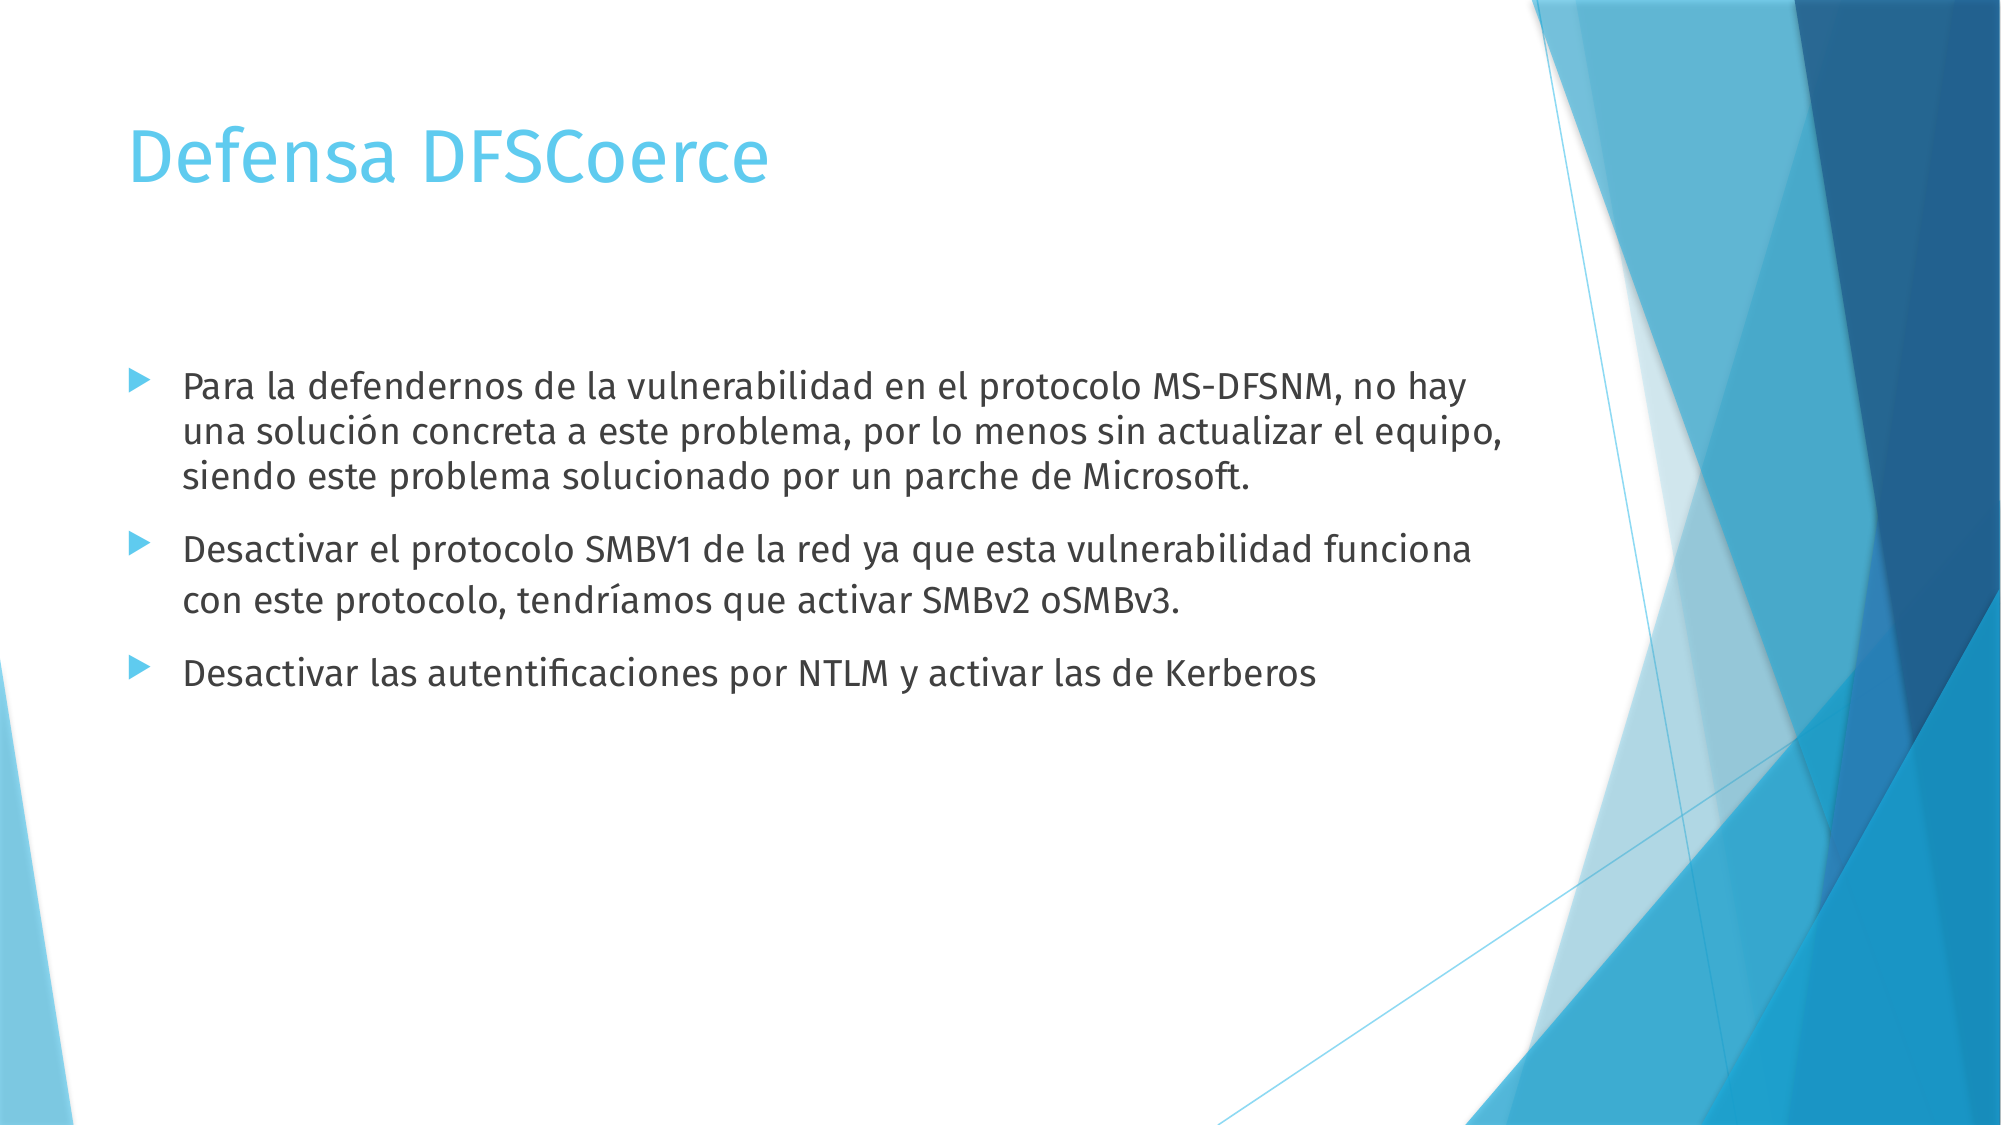

# Defensa DFSCoerce
Para la defendernos de la vulnerabilidad en el protocolo MS-DFSNM, no hay una solución concreta a este problema, por lo menos sin actualizar el equipo, siendo este problema solucionado por un parche de Microsoft.
Desactivar el protocolo SMBV1 de la red ya que esta vulnerabilidad funciona con este protocolo, tendríamos que activar SMBv2 oSMBv3.
Desactivar las autentificaciones por NTLM y activar las de Kerberos